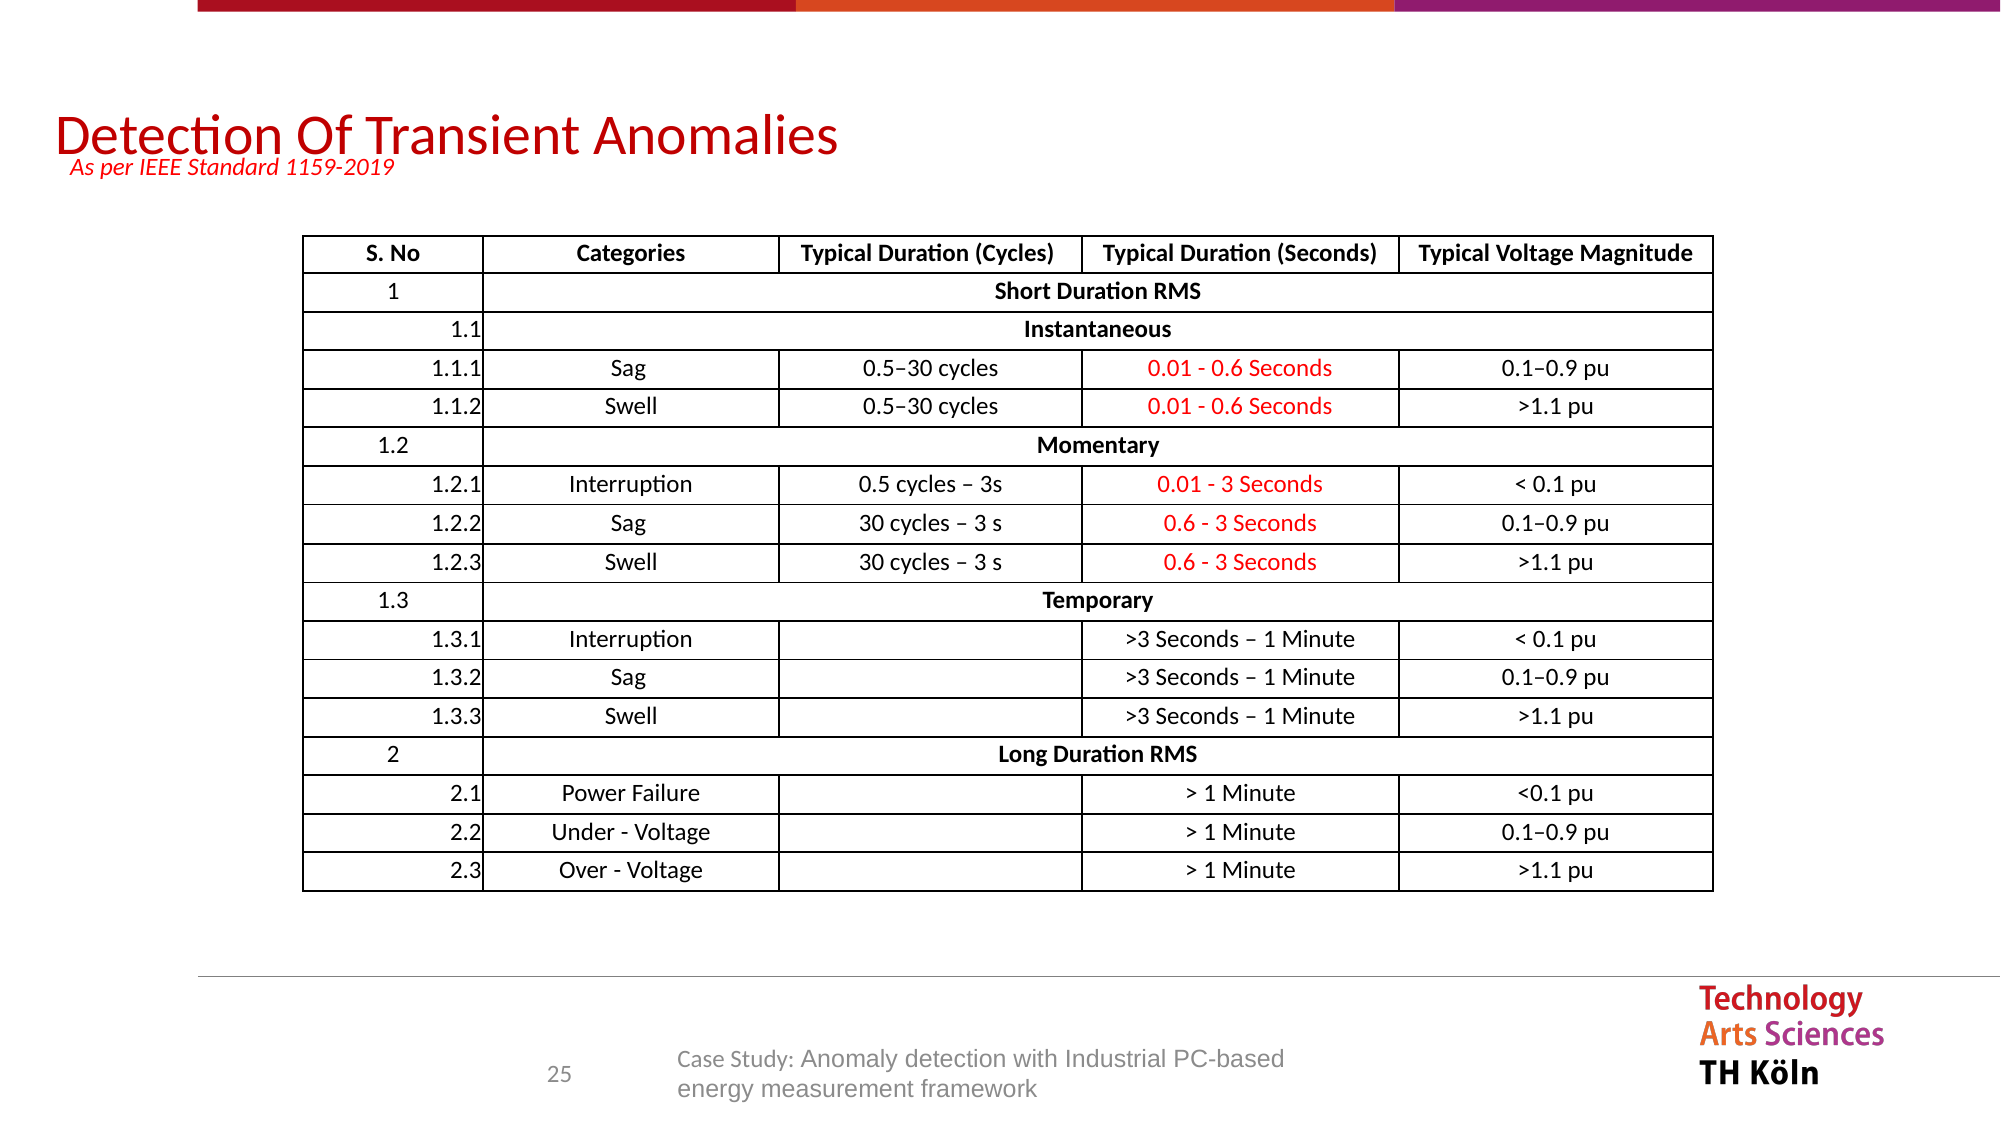

# Detection Of Transient Anomalies
As per IEEE Standard 1159-2019
| S. No | Categories | Typical Duration (Cycles) | Typical Duration (Seconds) | Typical Voltage Magnitude |
| --- | --- | --- | --- | --- |
| 1 | Short Duration RMS |  |  |  |
| 1.1 | Instantaneous |  |  |  |
| 1.1.1 | Sag | 0.5–30 cycles | 0.01 - 0.6 Seconds | 0.1–0.9 pu |
| 1.1.2 | Swell | 0.5–30 cycles | 0.01 - 0.6 Seconds | >1.1 pu |
| 1.2 | Momentary |  |  |  |
| 1.2.1 | Interruption | 0.5 cycles – 3s | 0.01 - 3 Seconds | < 0.1 pu |
| 1.2.2 | Sag | 30 cycles – 3 s | 0.6 - 3 Seconds | 0.1–0.9 pu |
| 1.2.3 | Swell | 30 cycles – 3 s | 0.6 - 3 Seconds | >1.1 pu |
| 1.3 | Temporary |  |  |  |
| 1.3.1 | Interruption |  | >3 Seconds – 1 Minute | < 0.1 pu |
| 1.3.2 | Sag |  | >3 Seconds – 1 Minute | 0.1–0.9 pu |
| 1.3.3 | Swell |  | >3 Seconds – 1 Minute | >1.1 pu |
| 2 | Long Duration RMS |  |  |  |
| 2.1 | Power Failure |  | > 1 Minute | <0.1 pu |
| 2.2 | Under - Voltage |  | > 1 Minute | 0.1–0.9 pu |
| 2.3 | Over - Voltage |  | > 1 Minute | >1.1 pu |
25
Case Study: Anomaly detection with Industrial PC-based energy measurement framework